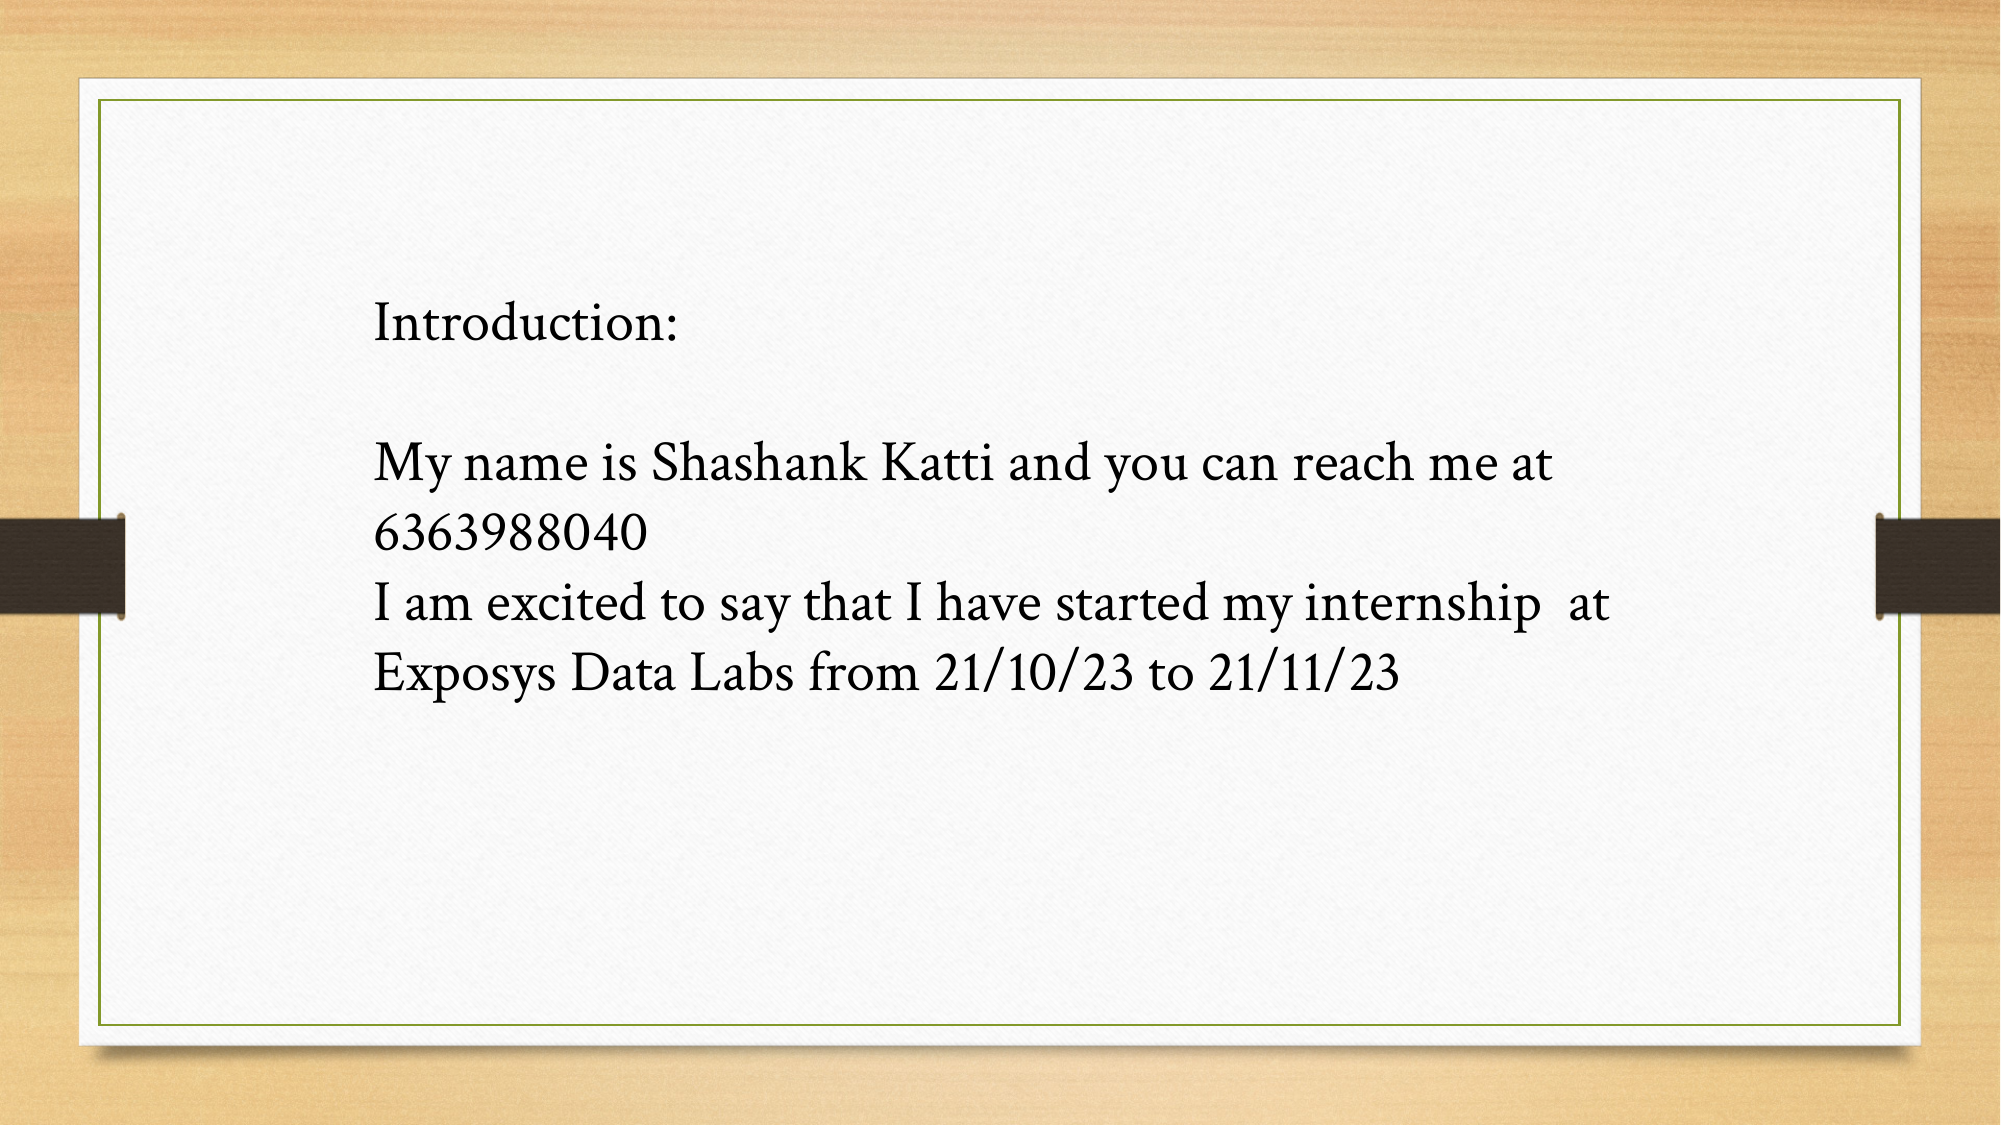

Introduction:

My name is Shashank Katti and you can reach me at 6363988040
I am excited to say that I have started my internship  at Exposys Data Labs from 21/10/23 to 21/11/23